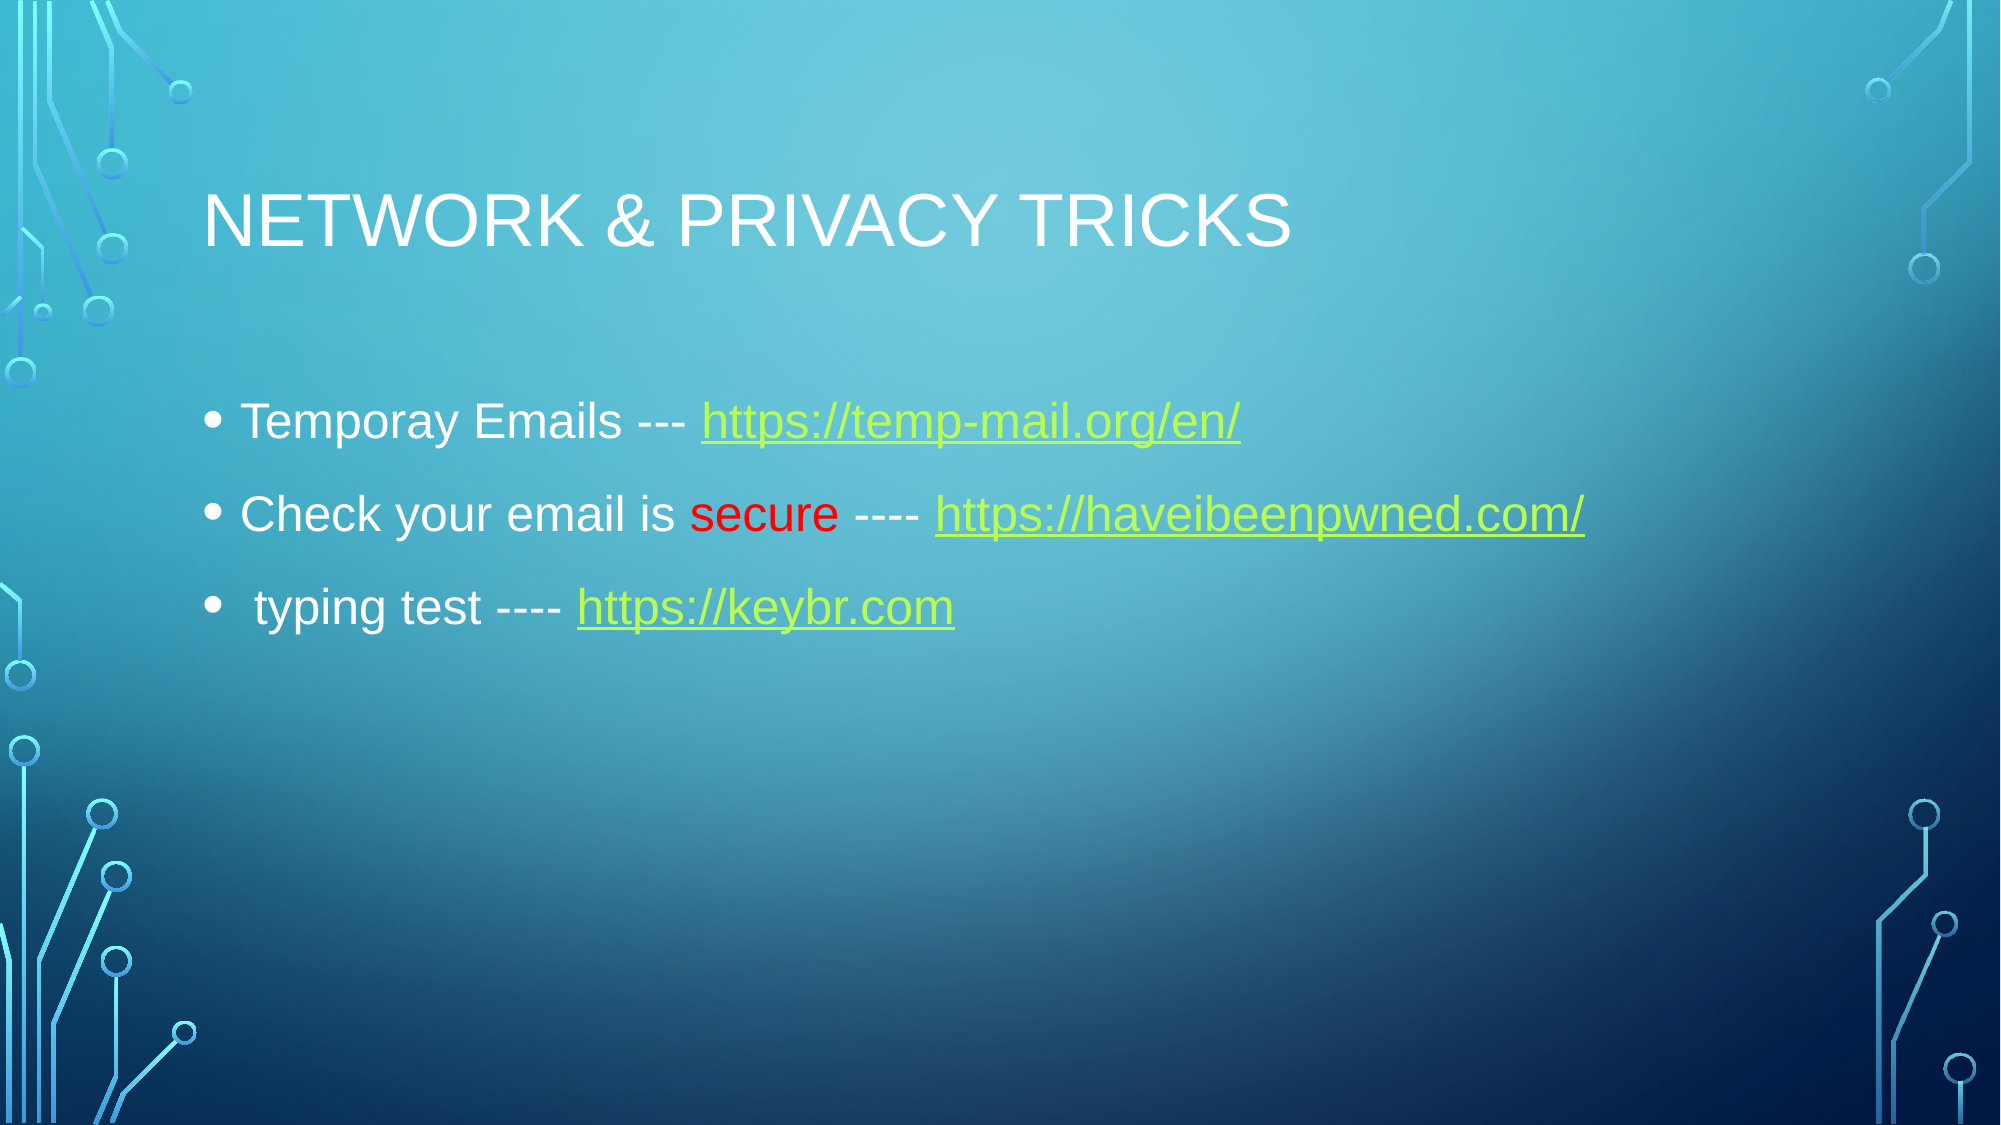

# Network & privacy tricks
Temporay Emails --- https://temp-mail.org/en/
Check your email is secure ---- https://haveibeenpwned.com/
 typing test ---- https://keybr.com